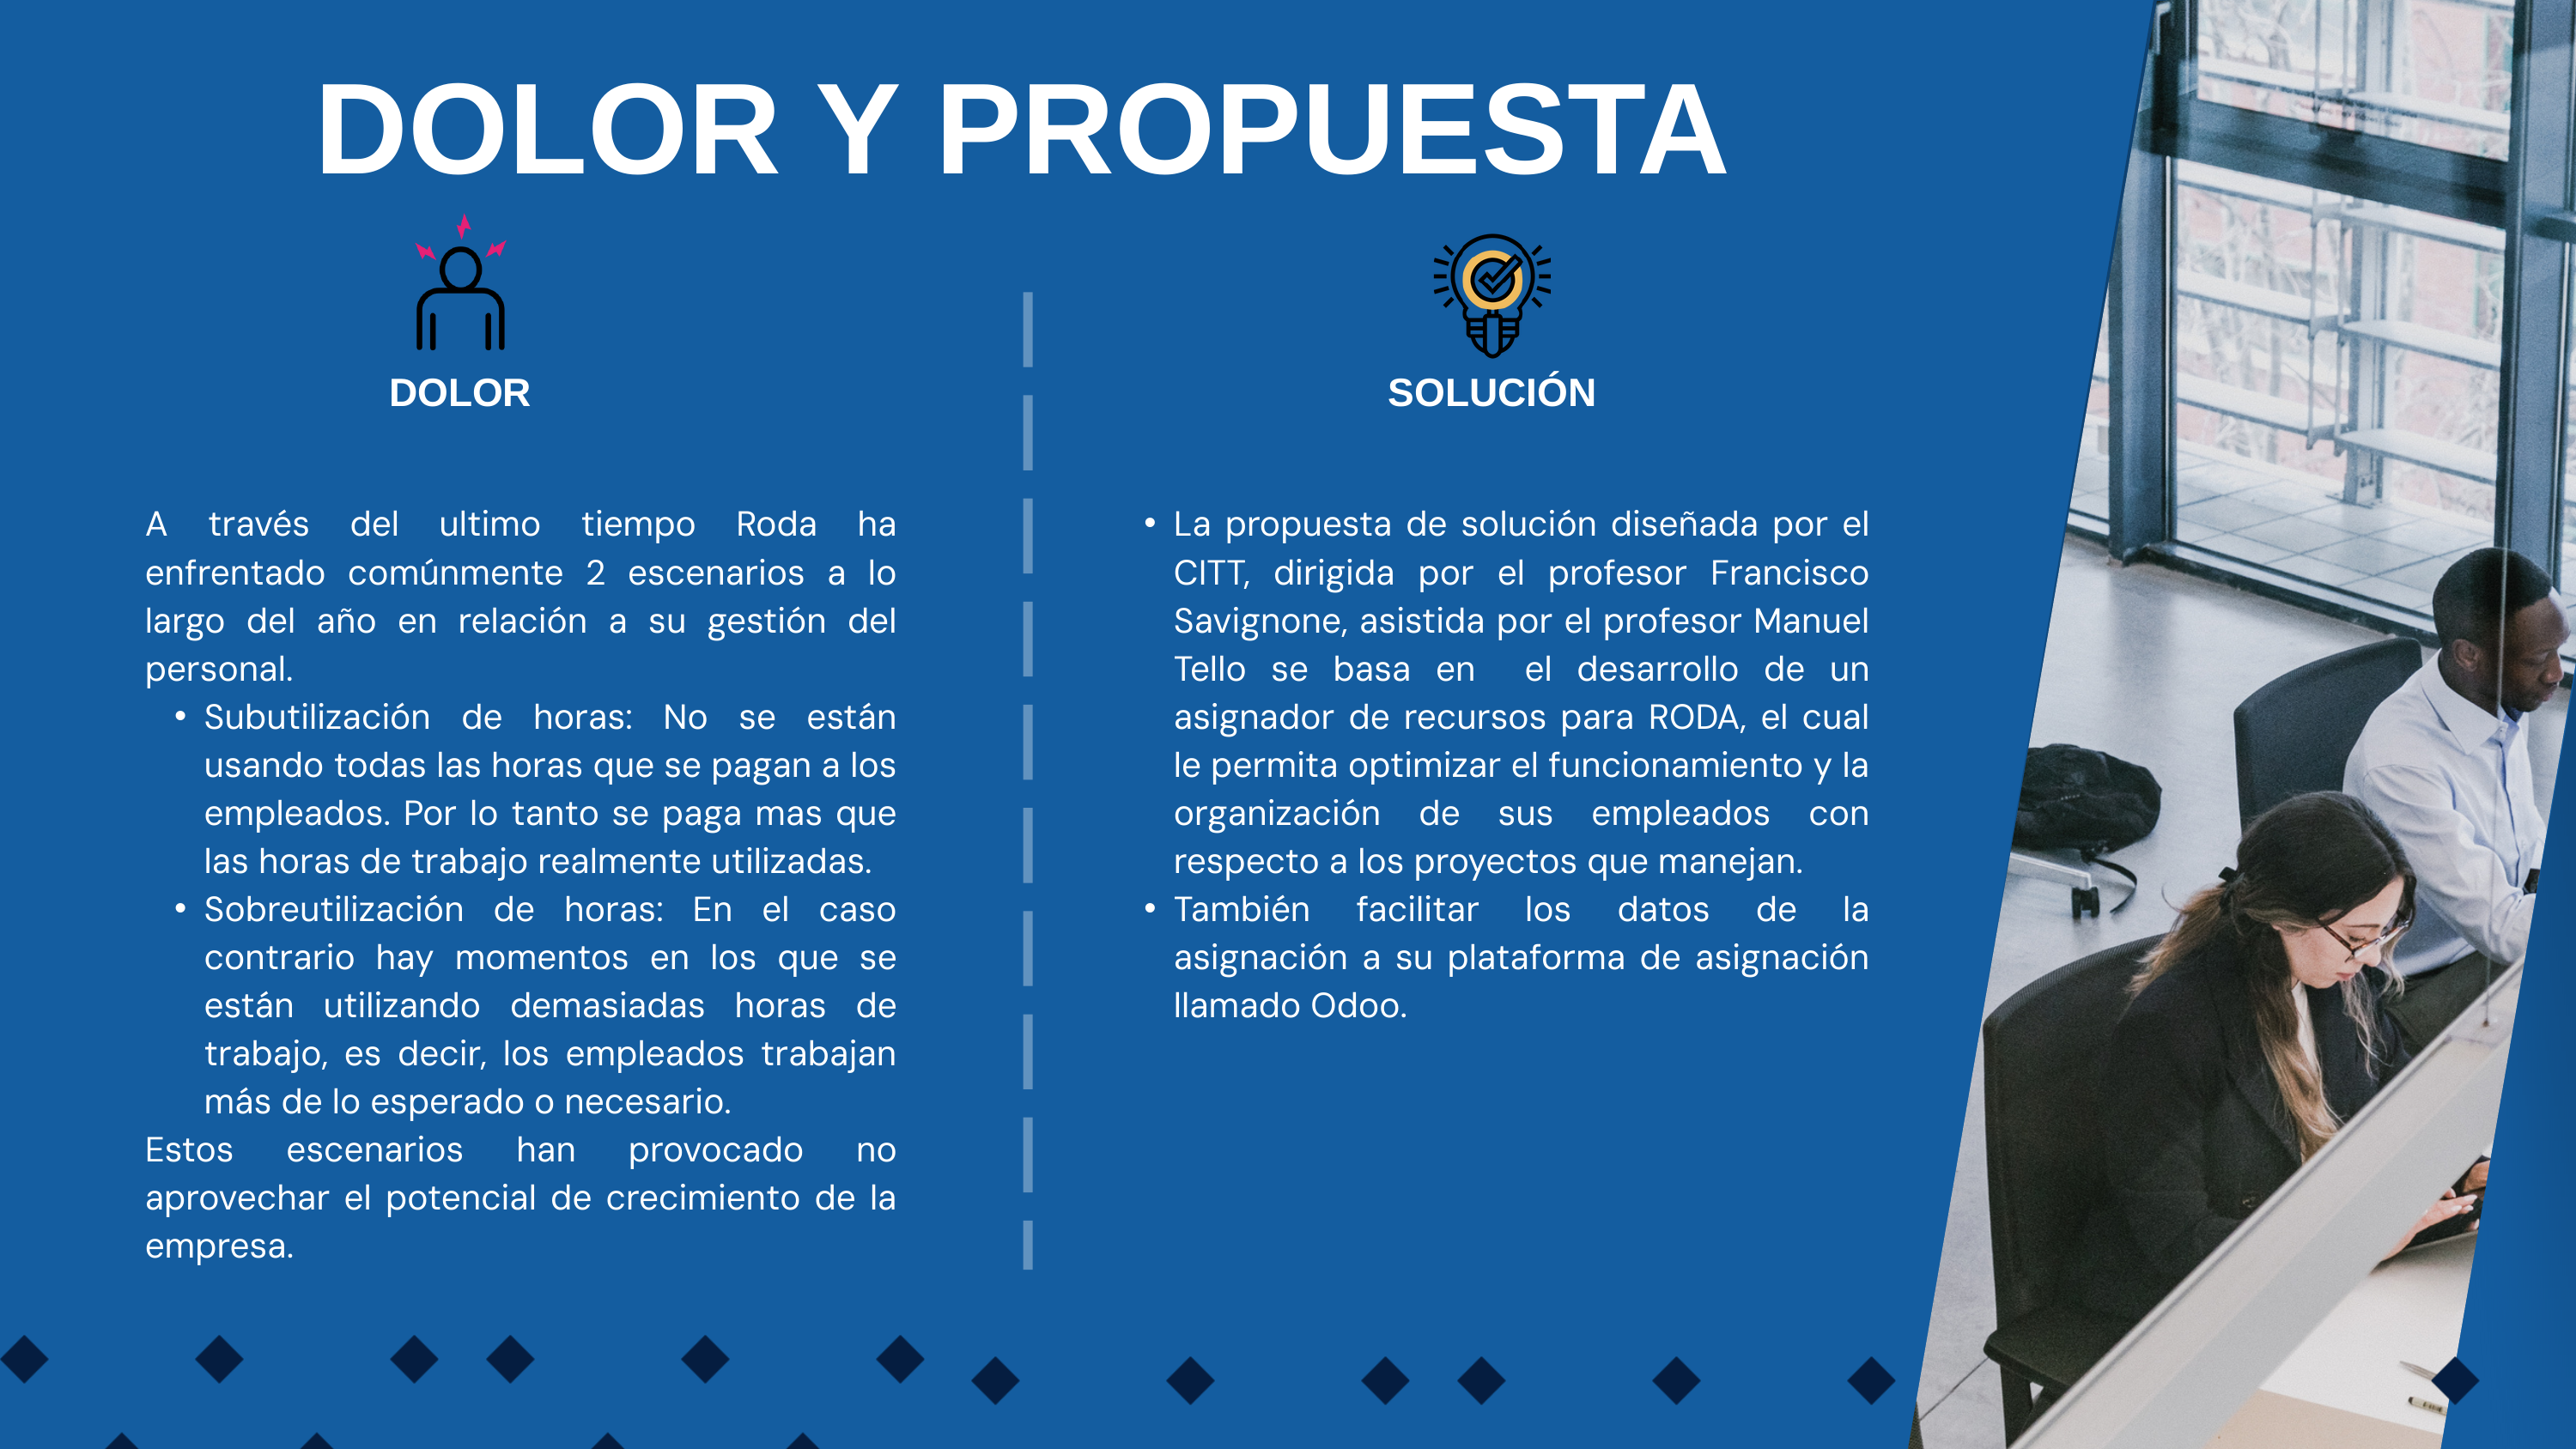

DOLOR Y PROPUESTA

DOLOR

SOLUCIÓN

A través del ultimo tiempo Roda ha enfrentado comúnmente 2 escenarios a lo largo del año en relación a su gestión del personal.
Subutilización de horas: No se están usando todas las horas que se pagan a los empleados. Por lo tanto se paga mas que las horas de trabajo realmente utilizadas.
Sobreutilización de horas: En el caso contrario hay momentos en los que se están utilizando demasiadas horas de trabajo, es decir, los empleados trabajan más de lo esperado o necesario.
Estos escenarios han provocado no aprovechar el potencial de crecimiento de la empresa.

La propuesta de solución diseñada por el CITT, dirigida por el profesor Francisco Savignone, asistida por el profesor Manuel Tello se basa en  el desarrollo de un asignador de recursos para RODA, el cual le permita optimizar el funcionamiento y la organización de sus empleados con respecto a los proyectos que manejan.
También facilitar los datos de la asignación a su plataforma de asignación llamado Odoo.